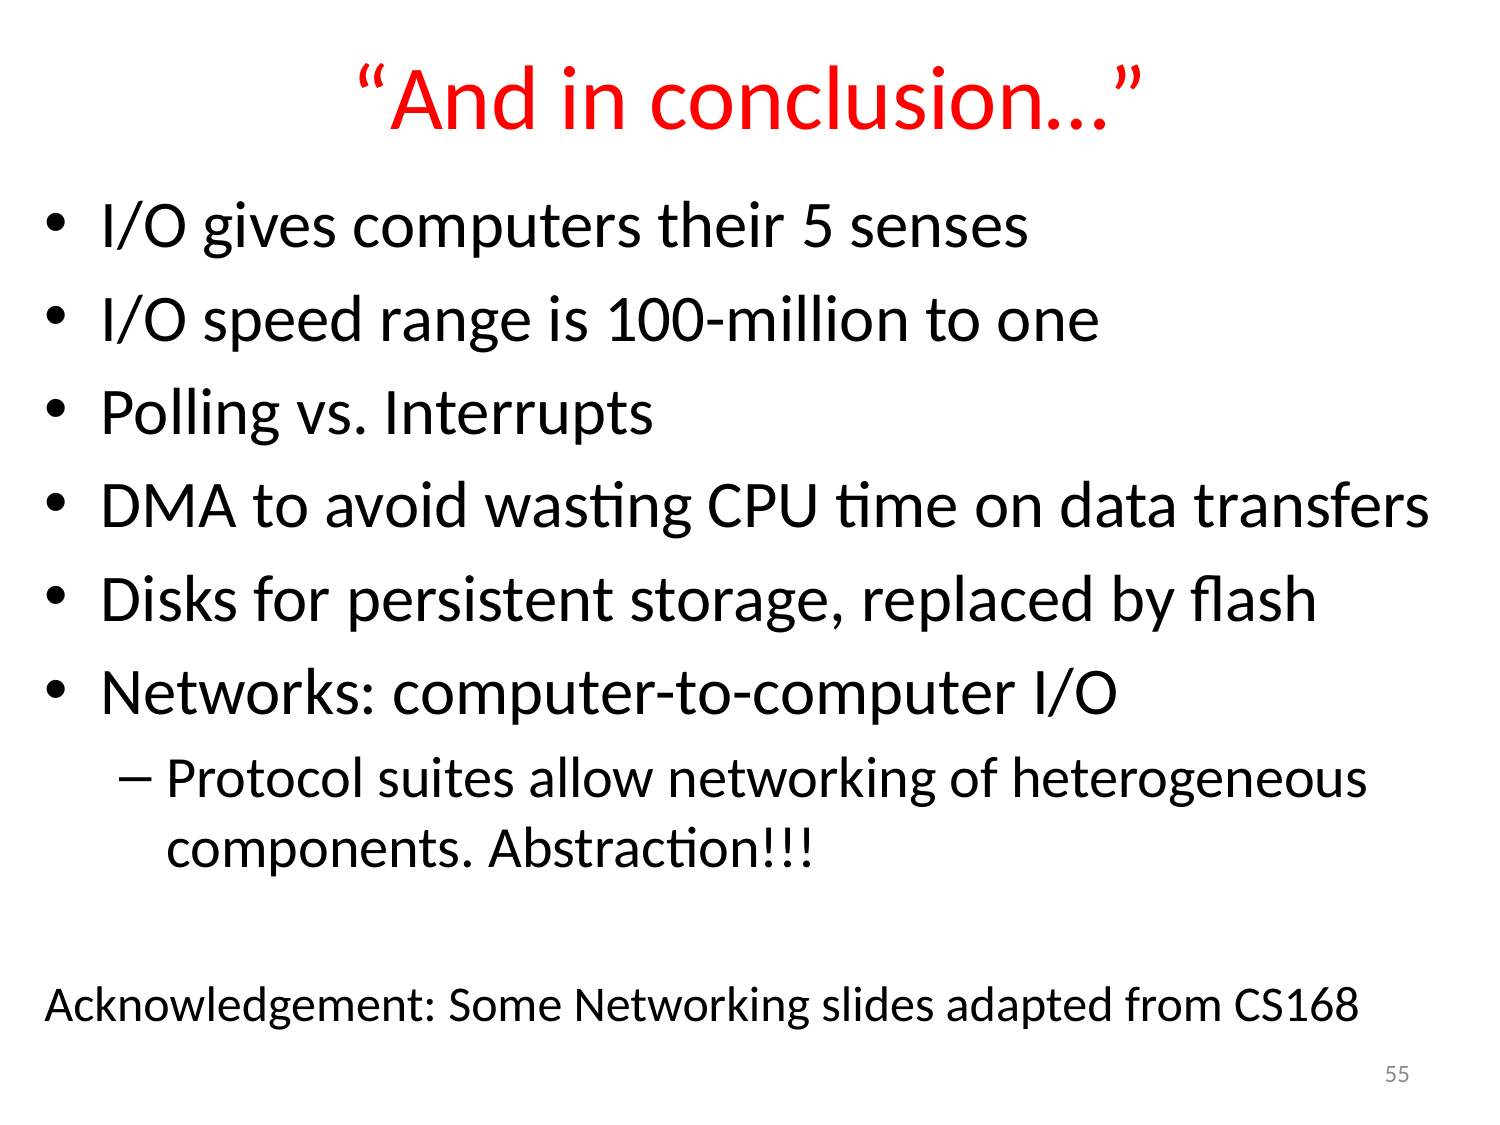

# “And in conclusion…”
I/O gives computers their 5 senses
I/O speed range is 100-million to one
Polling vs. Interrupts
DMA to avoid wasting CPU time on data transfers
Disks for persistent storage, replaced by flash
Networks: computer-to-computer I/O
Protocol suites allow networking of heterogeneous components. Abstraction!!!

Acknowledgement: Some Networking slides adapted from CS168
55